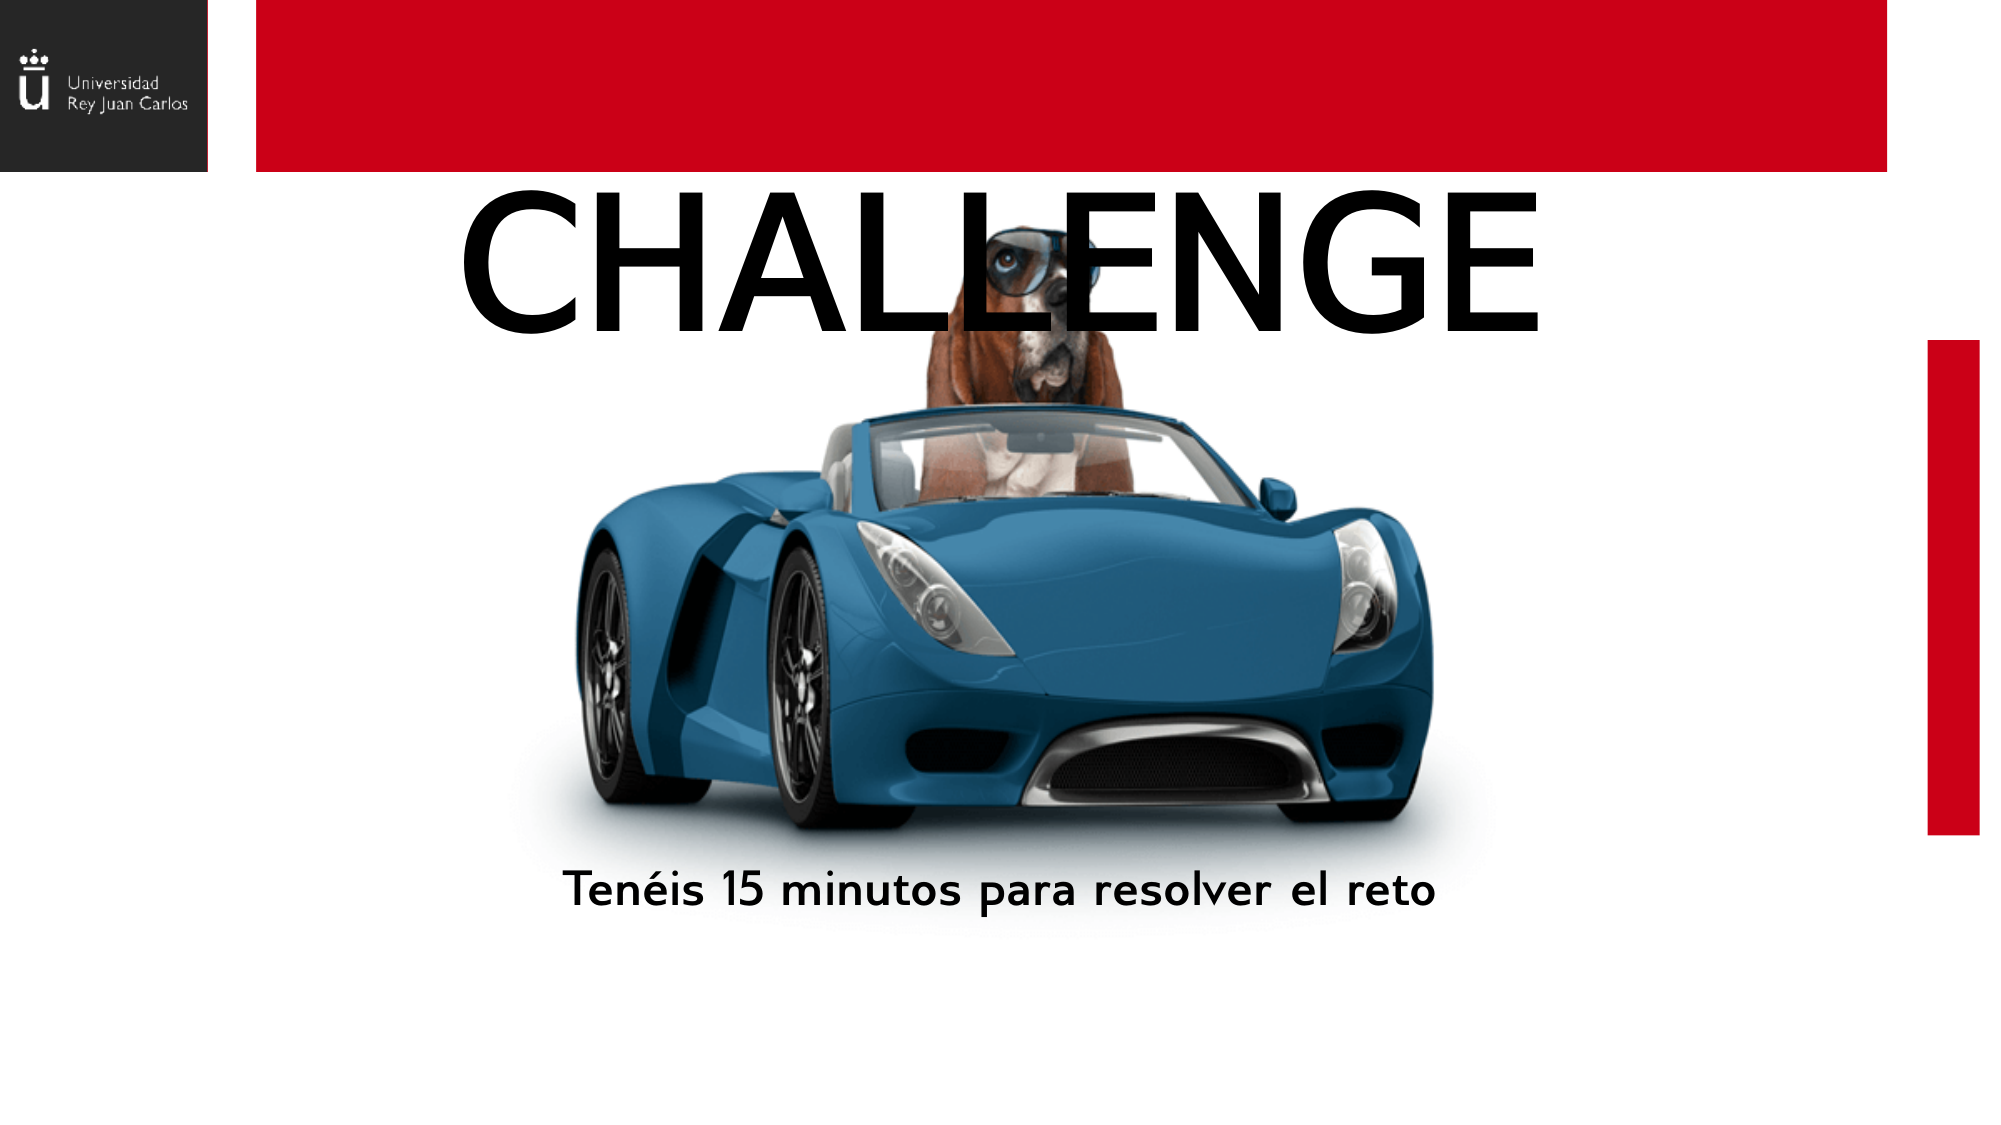

# CHALLENGE
Tenéis 15 minutos para resolver el reto